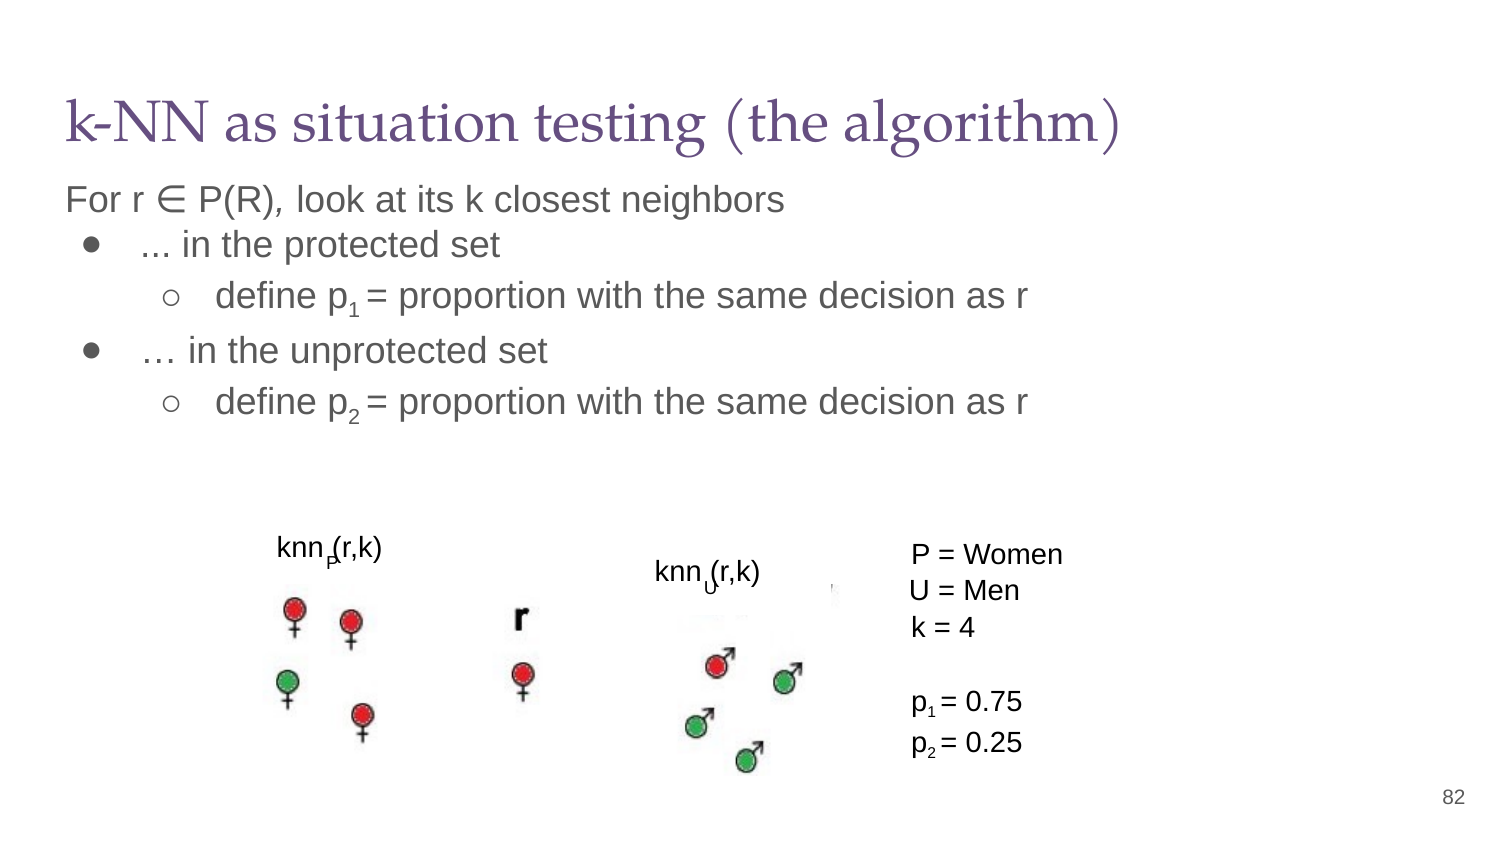

# k-NN as situation testing (the algorithm)
For r ∈ P(R), look at its k closest neighbors
... in the protected set
define p1 = proportion with the same decision as r
… in the unprotected set
define p2 = proportion with the same decision as r
knn (r,k)

P = Women
U = Men
k = 4

p1 = 0.75
p2 = 0.25
P
knn (r,k)
U

82